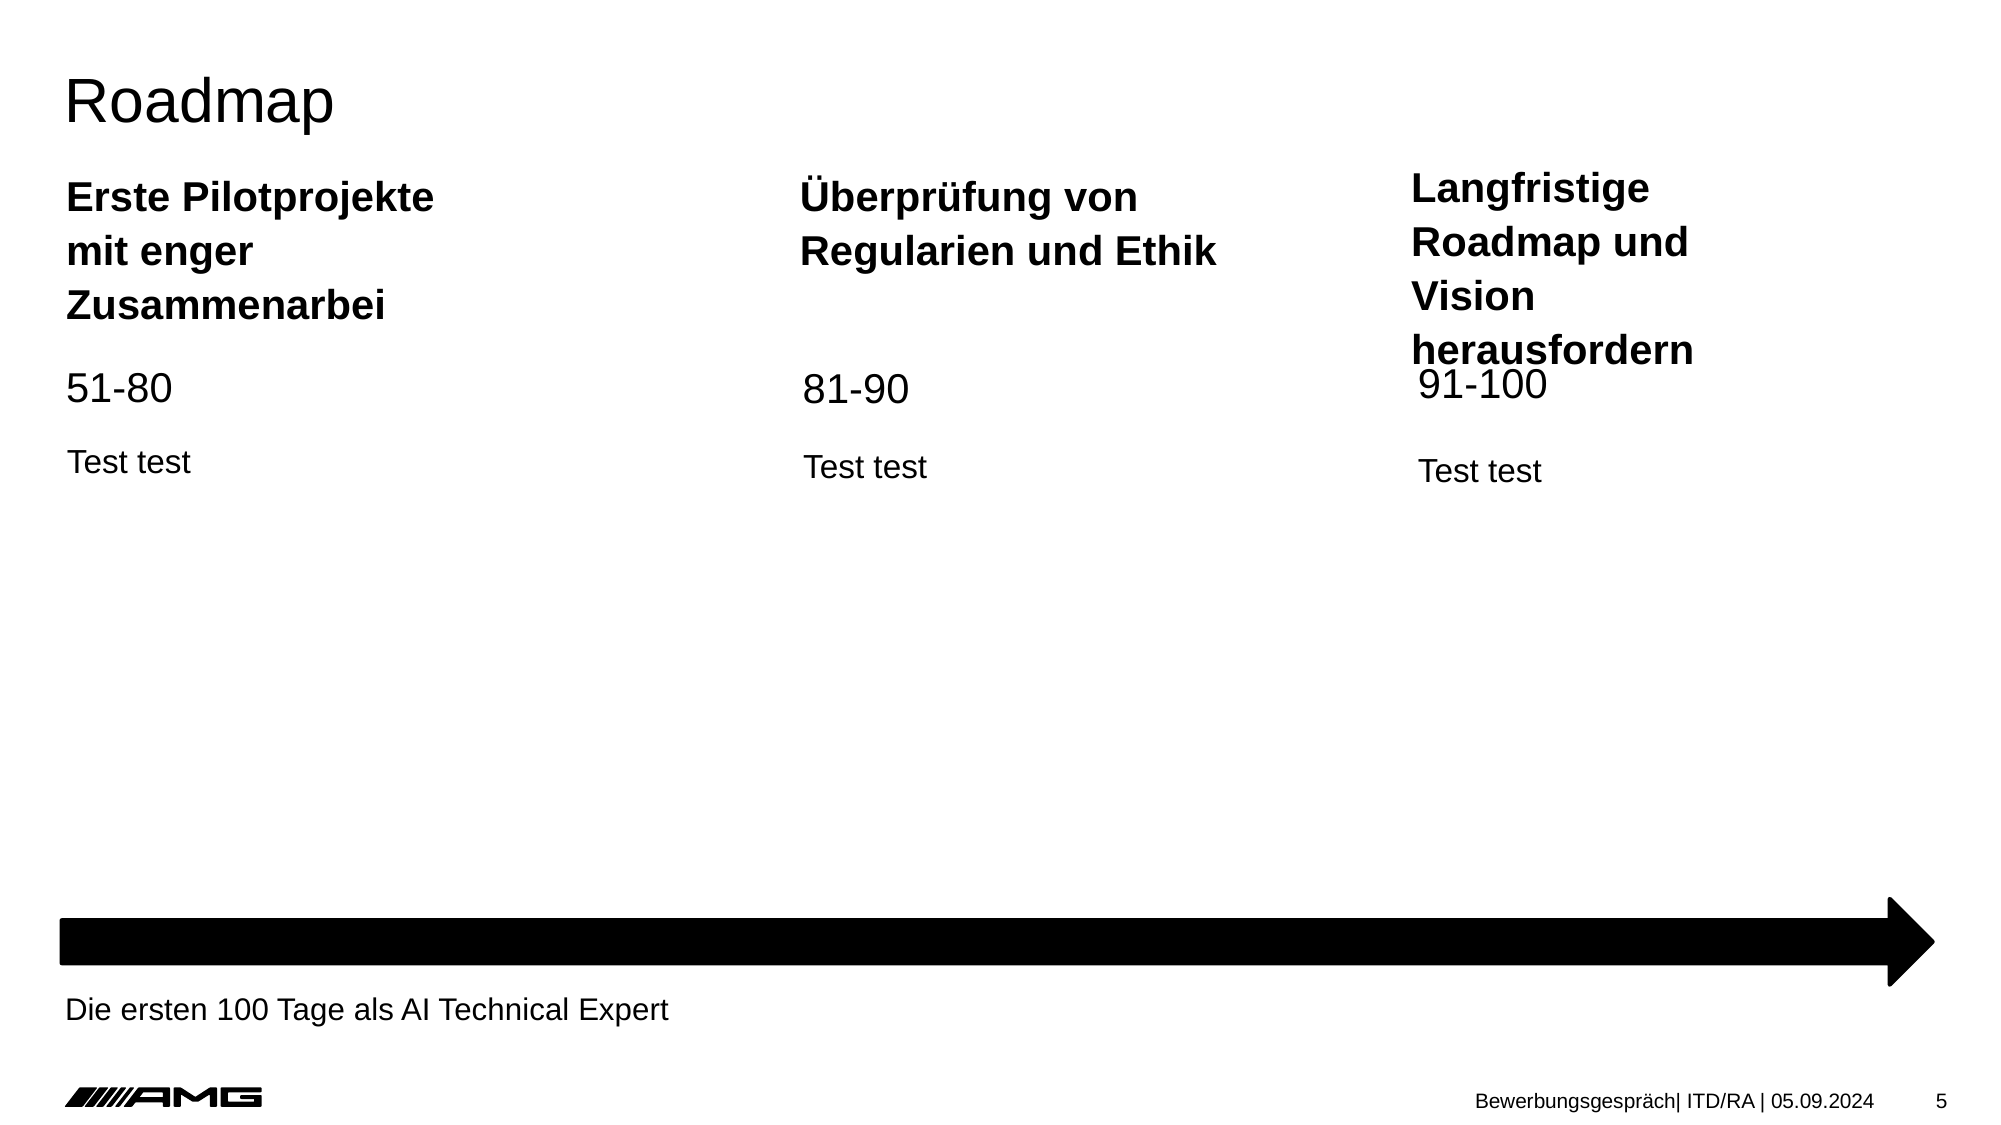

# Roadmap
Langfristige Roadmap und Vision herausfordern
Erste Pilotprojekte mit enger Zusammenarbei
Überprüfung von Regularien und Ethik
91-100
51-80
81-90
Test test
Test test
Test test

Die ersten 100 Tage als AI Technical Expert
Bewerbungsgespräch| ITD/RA | 05.09.2024
5